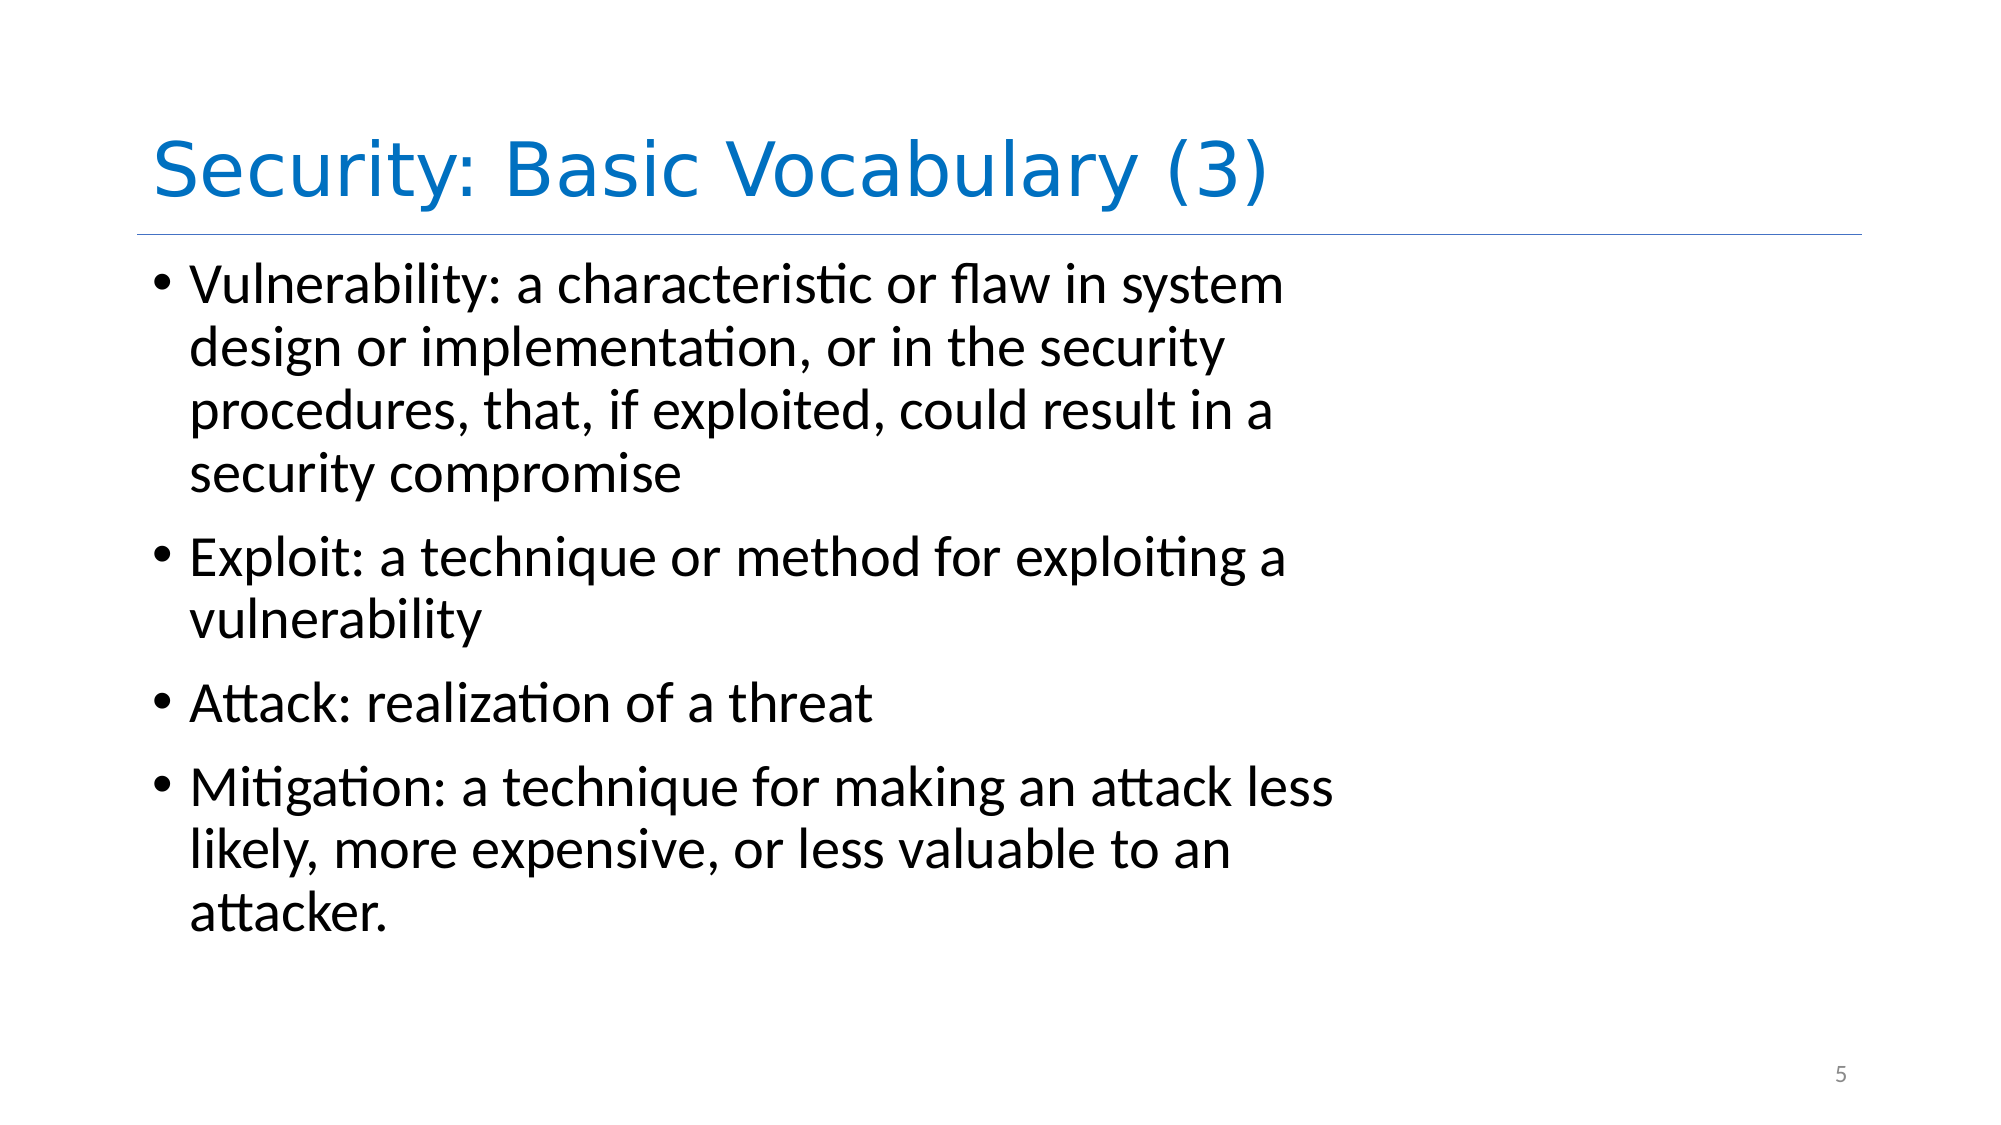

# Security: Basic Vocabulary (3)
Vulnerability: a characteristic or flaw in system design or implementation, or in the security procedures, that, if exploited, could result in a security compromise
Exploit: a technique or method for exploiting a vulnerability
Attack: realization of a threat
Mitigation: a technique for making an attack less likely, more expensive, or less valuable to an attacker.
5